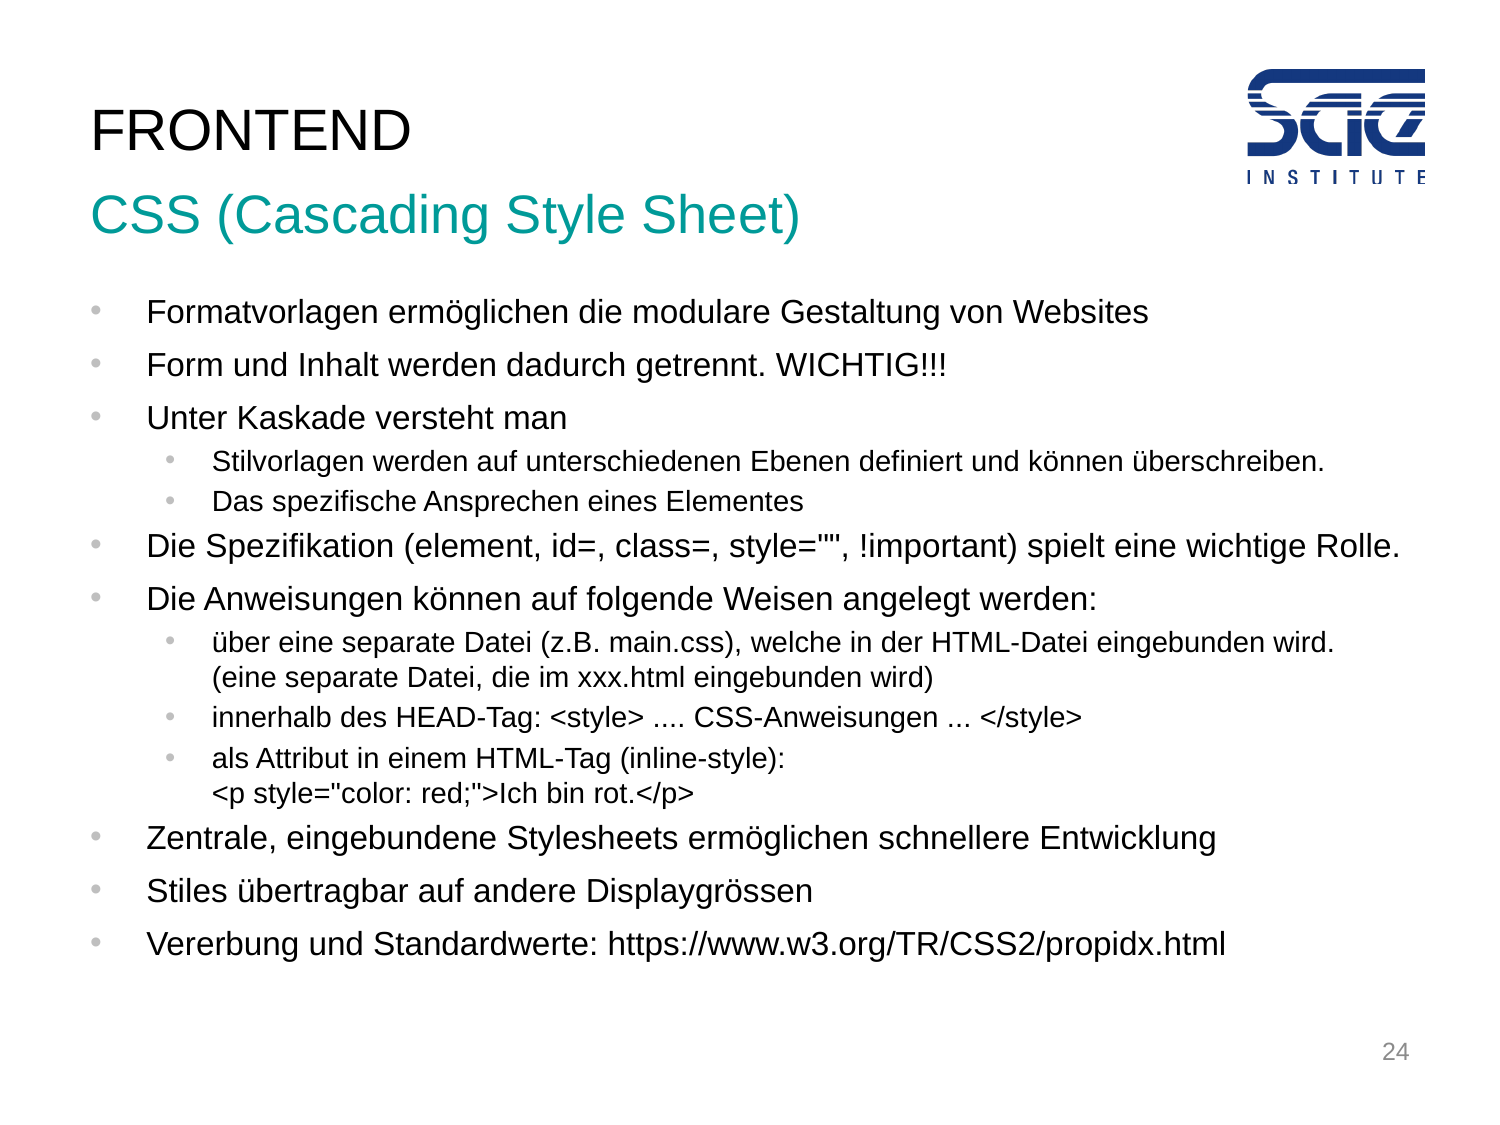

# FRONTEND
CSS (Cascading Style Sheet)
Formatvorlagen ermöglichen die modulare Gestaltung von Websites
Form und Inhalt werden dadurch getrennt. WICHTIG!!!
Unter Kaskade versteht man
Stilvorlagen werden auf unterschiedenen Ebenen definiert und können überschreiben.
Das spezifische Ansprechen eines Elementes
Die Spezifikation (element, id=, class=, style="", !important) spielt eine wichtige Rolle.
Die Anweisungen können auf folgende Weisen angelegt werden:
über eine separate Datei (z.B. main.css), welche in der HTML-Datei eingebunden wird.  (eine separate Datei, die im xxx.html eingebunden wird)
innerhalb des HEAD-Tag: <style> .... CSS-Anweisungen ... </style>
als Attribut in einem HTML-Tag (inline-style):
<p style="color: red;">Ich bin rot.</p>
Zentrale, eingebundene Stylesheets ermöglichen schnellere Entwicklung
Stiles übertragbar auf andere Displaygrössen
Vererbung und Standardwerte: https://www.w3.org/TR/CSS2/propidx.html

24